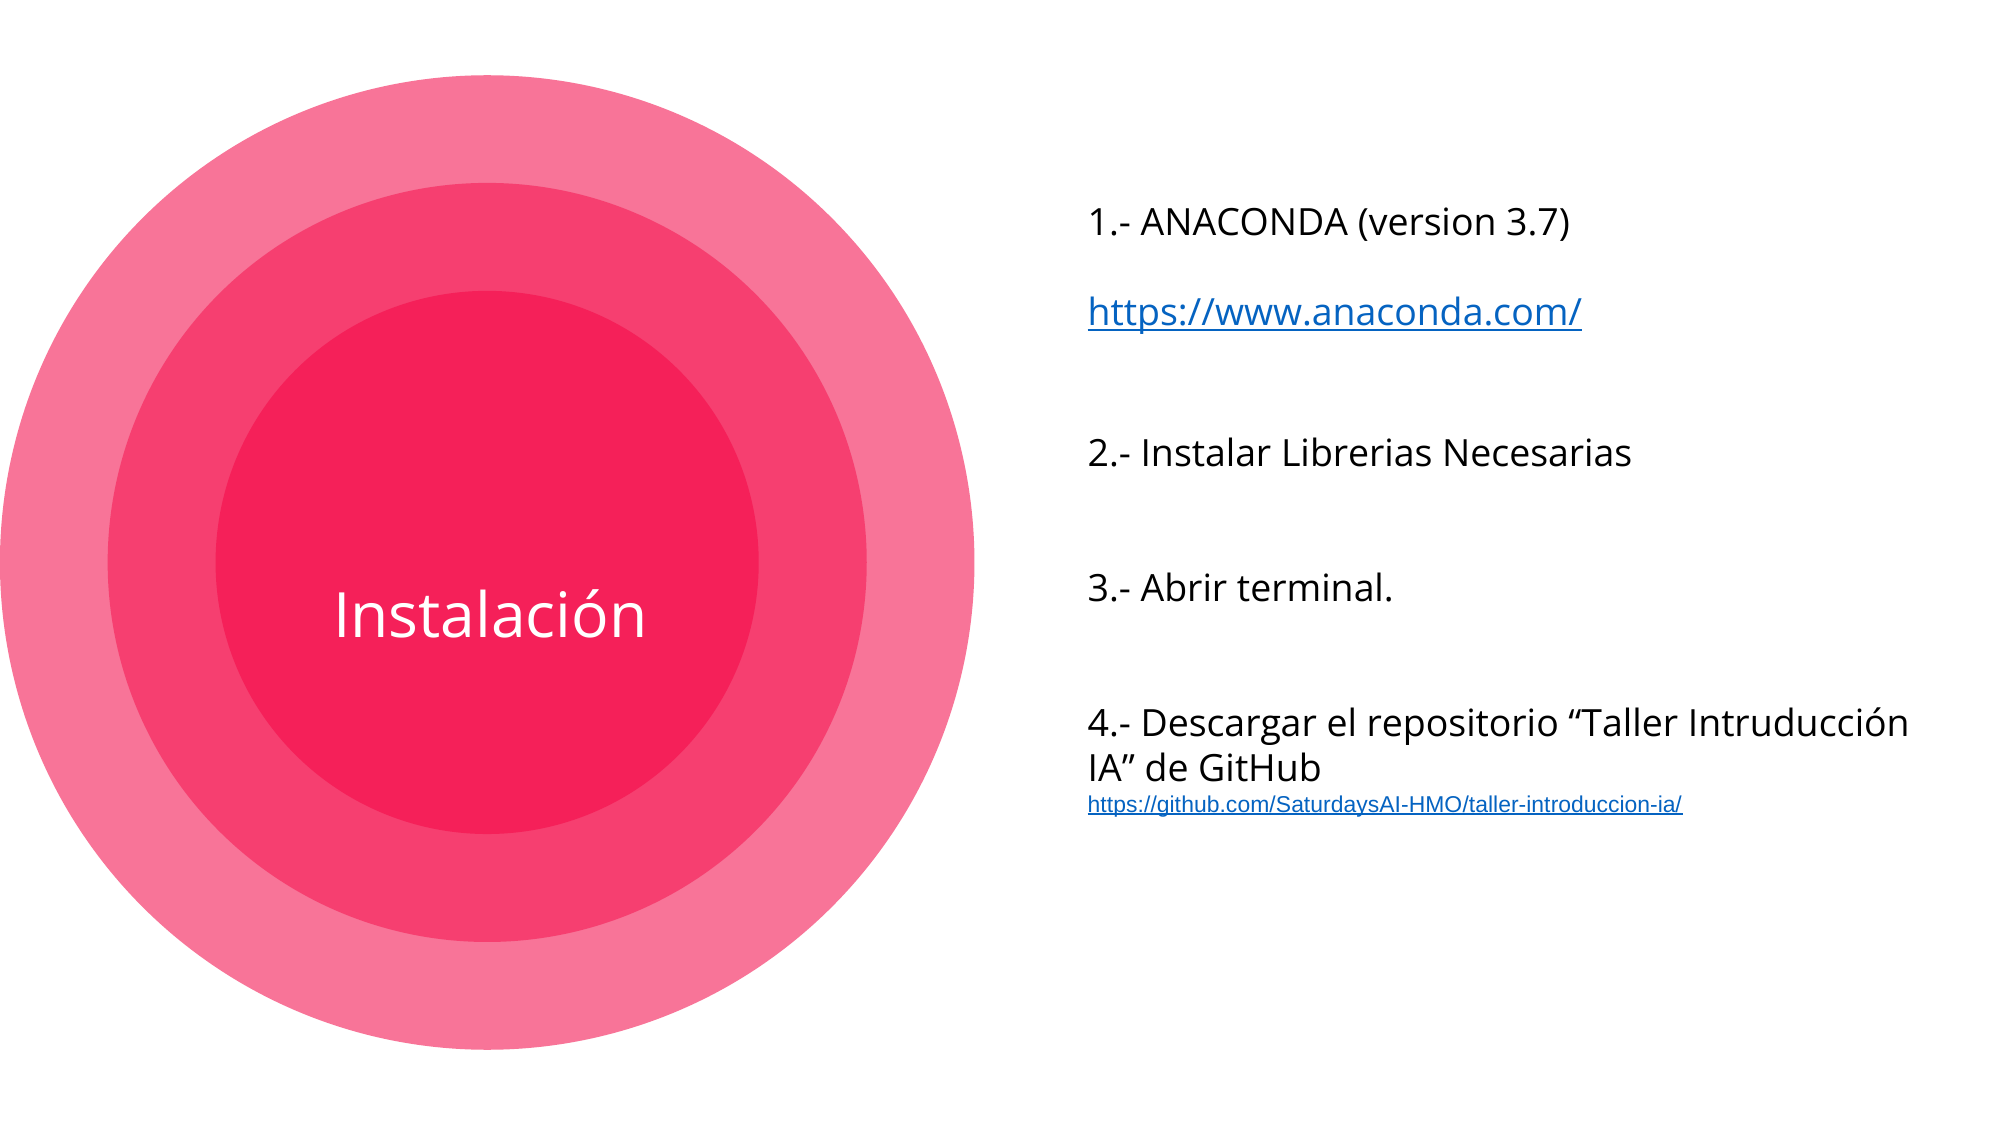

1.- ANACONDA (version 3.7)

https://www.anaconda.com/

2.- Instalar Librerias Necesarias

3.- Abrir terminal.

4.- Descargar el repositorio “Taller Intruducción IA” de GitHub
https://github.com/SaturdaysAI-HMO/taller-introduccion-ia/
Instalación